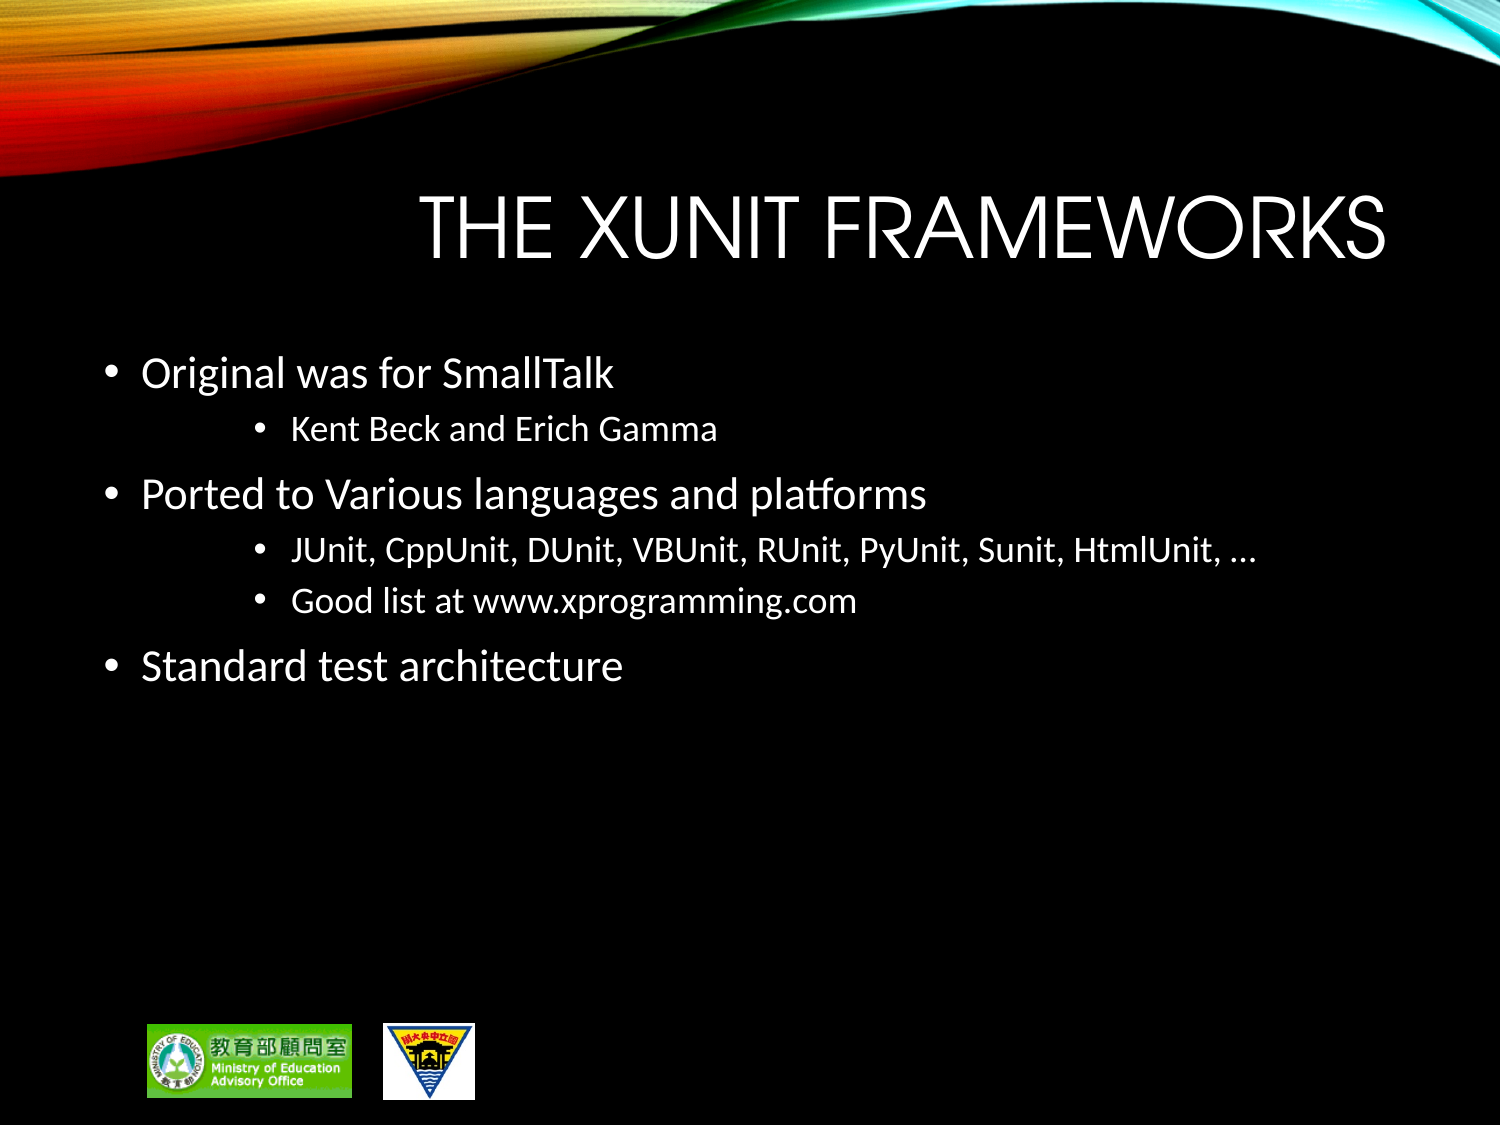

# The xUnit Frameworks
Original was for SmallTalk
Kent Beck and Erich Gamma
Ported to Various languages and platforms
JUnit, CppUnit, DUnit, VBUnit, RUnit, PyUnit, Sunit, HtmlUnit, …
Good list at www.xprogramming.com
Standard test architecture